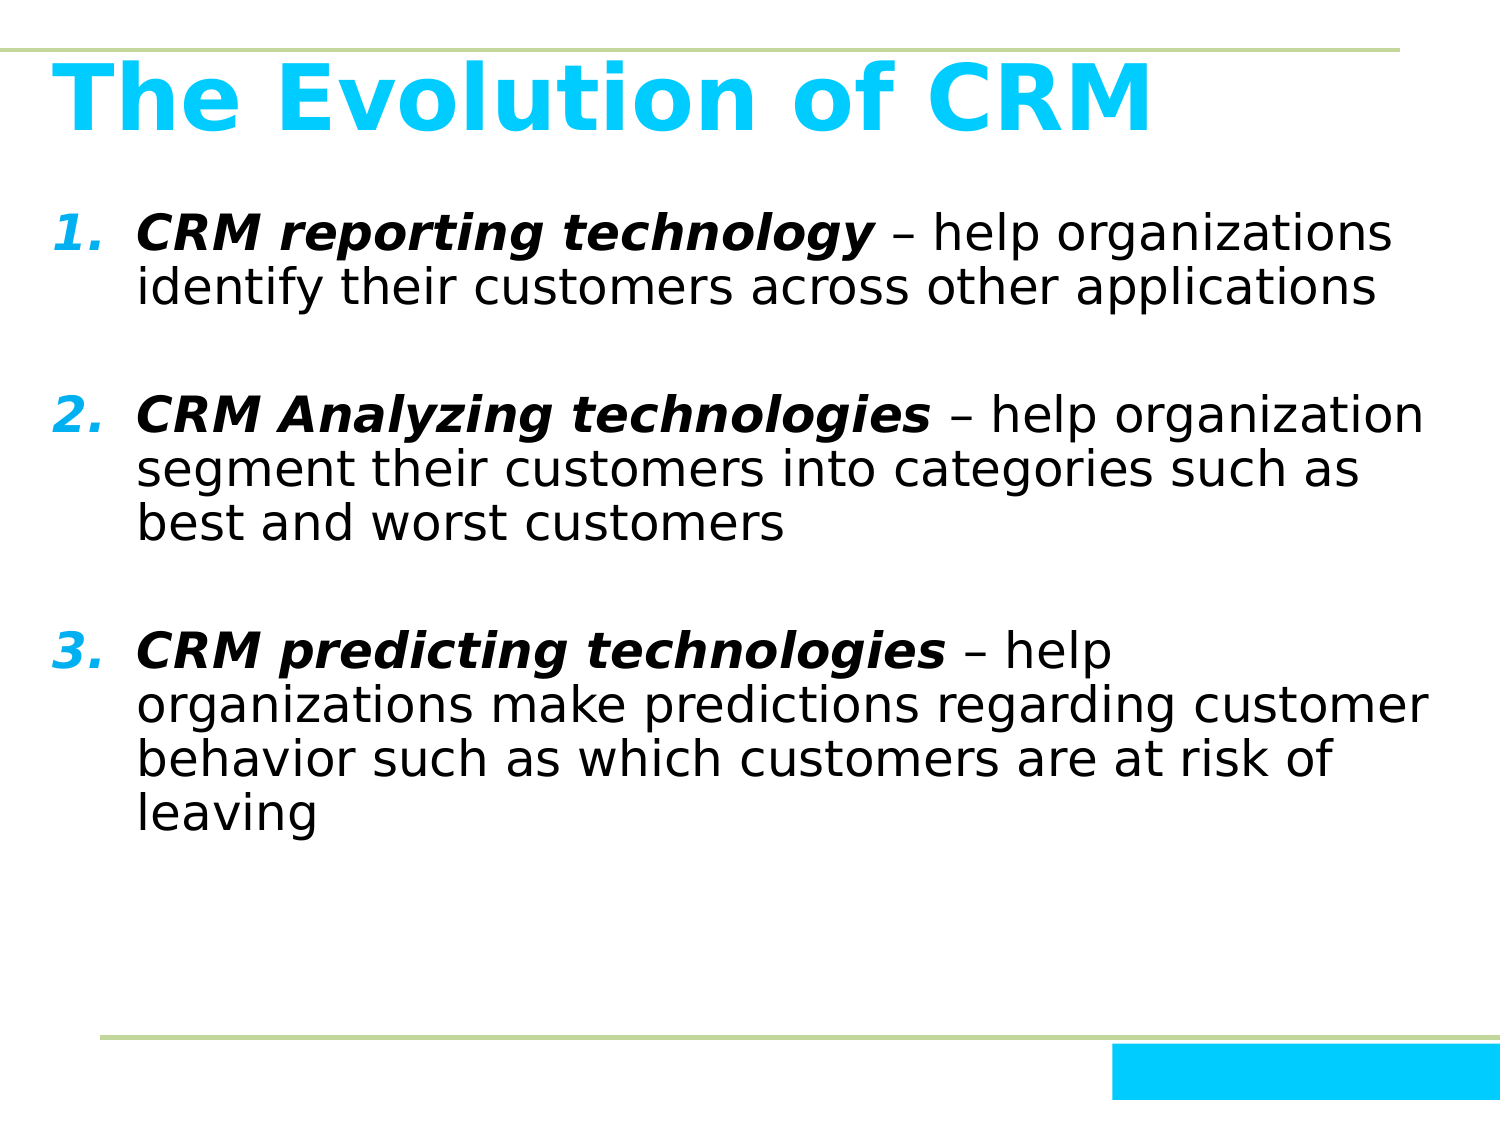

# The Evolution of CRM
CRM reporting technology – help organizations identify their customers across other applications

CRM Analyzing technologies – help organization segment their customers into categories such as best and worst customers

CRM predicting technologies – help organizations make predictions regarding customer behavior such as which customers are at risk of leaving